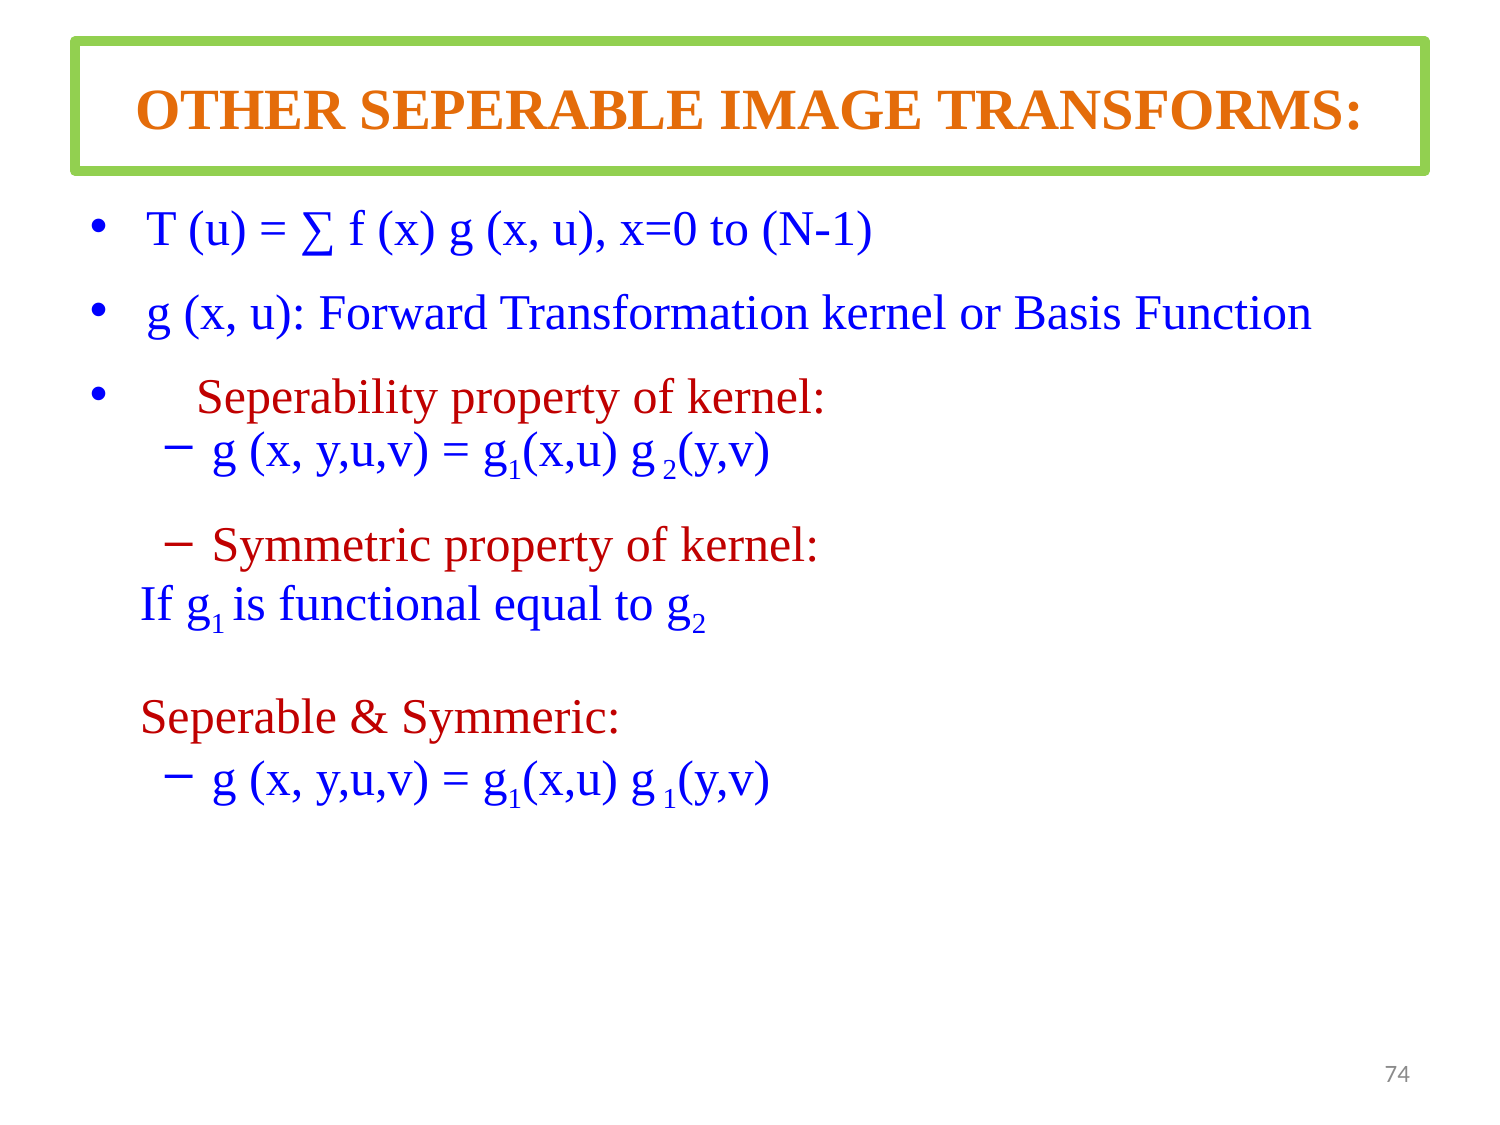

OTHER SEPERABLE IMAGE TRANSFORMS:
T (u) = ∑ f (x) g (x, u), x=0 to (N-1)

g (x, u): Forward Transformation kernel or Basis Function

    Seperability property of kernel:
g (x, y,u,v) = g1(x,u) g 2(y,v)

Symmetric property of kernel:
    If g1 is functional equal to g2

    Seperable & Symmeric:
g (x, y,u,v) = g1(x,u) g 1(y,v)

74